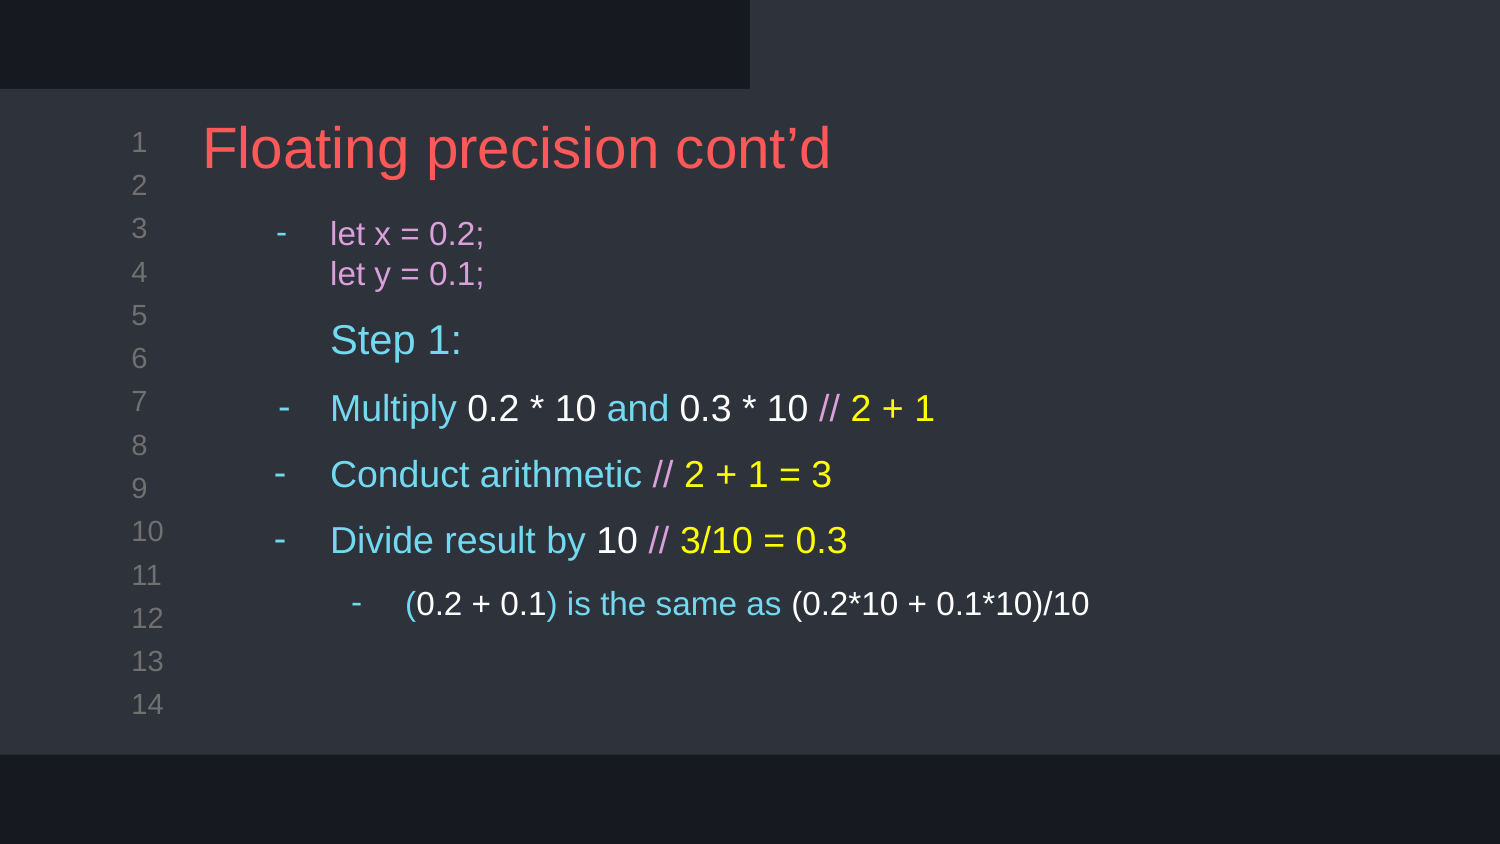

# Floating precision cont’d
let x = 0.2;
let y = 0.1;
Step 1:
Multiply 0.2 * 10 and 0.3 * 10 // 2 + 1
Conduct arithmetic // 2 + 1 = 3
Divide result by 10 // 3/10 = 0.3
(0.2 + 0.1) is the same as (0.2*10 + 0.1*10)/10